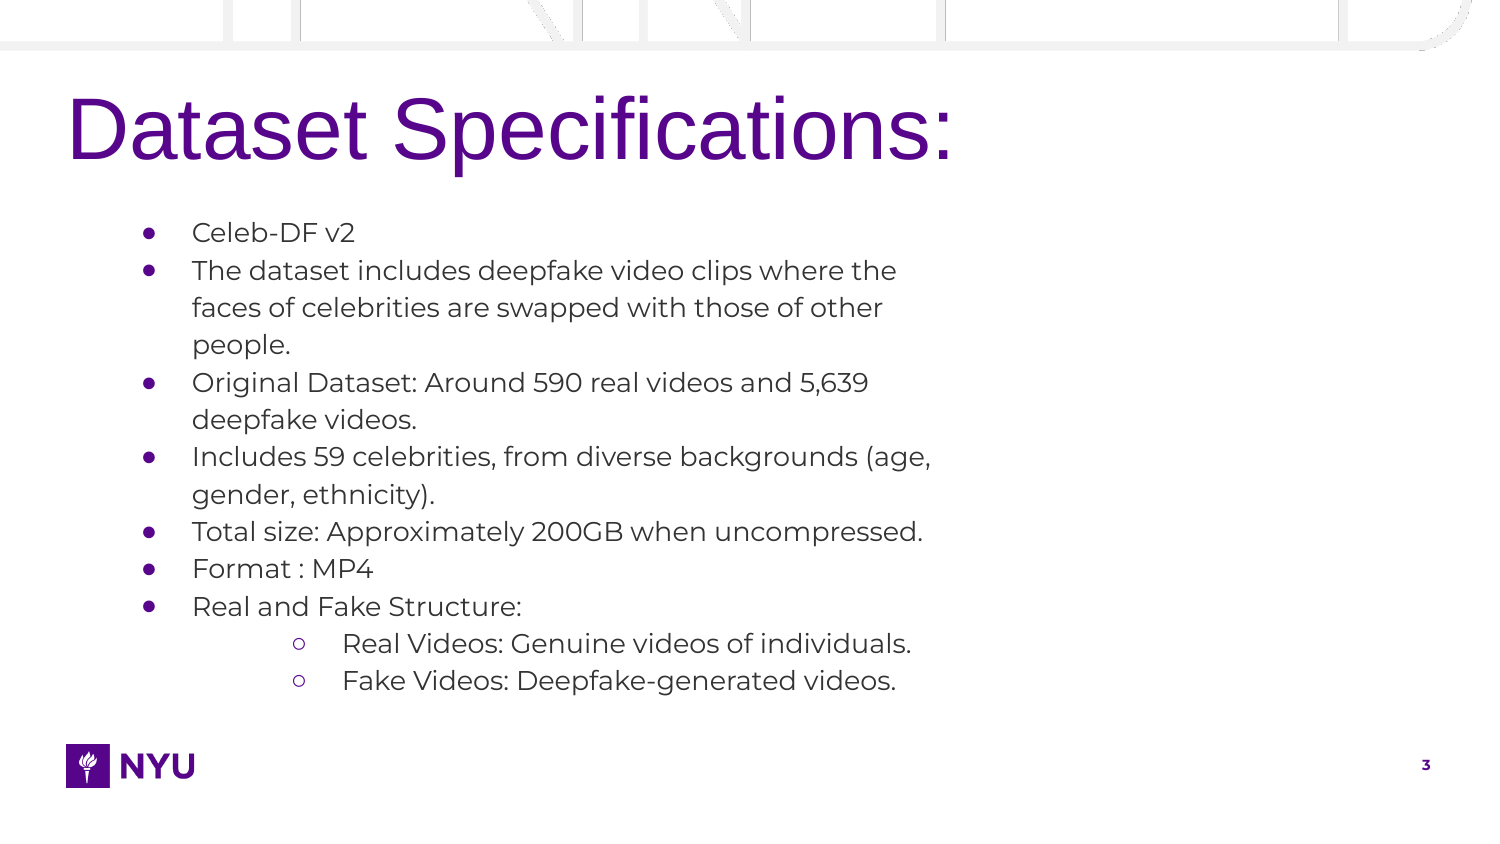

# Dataset Specifications:
Celeb-DF v2
The dataset includes deepfake video clips where the faces of celebrities are swapped with those of other people.
Original Dataset: Around 590 real videos and 5,639 deepfake videos.
Includes 59 celebrities, from diverse backgrounds (age, gender, ethnicity).
Total size: Approximately 200GB when uncompressed.
Format : MP4
Real and Fake Structure:
Real Videos: Genuine videos of individuals.
Fake Videos: Deepfake-generated videos.